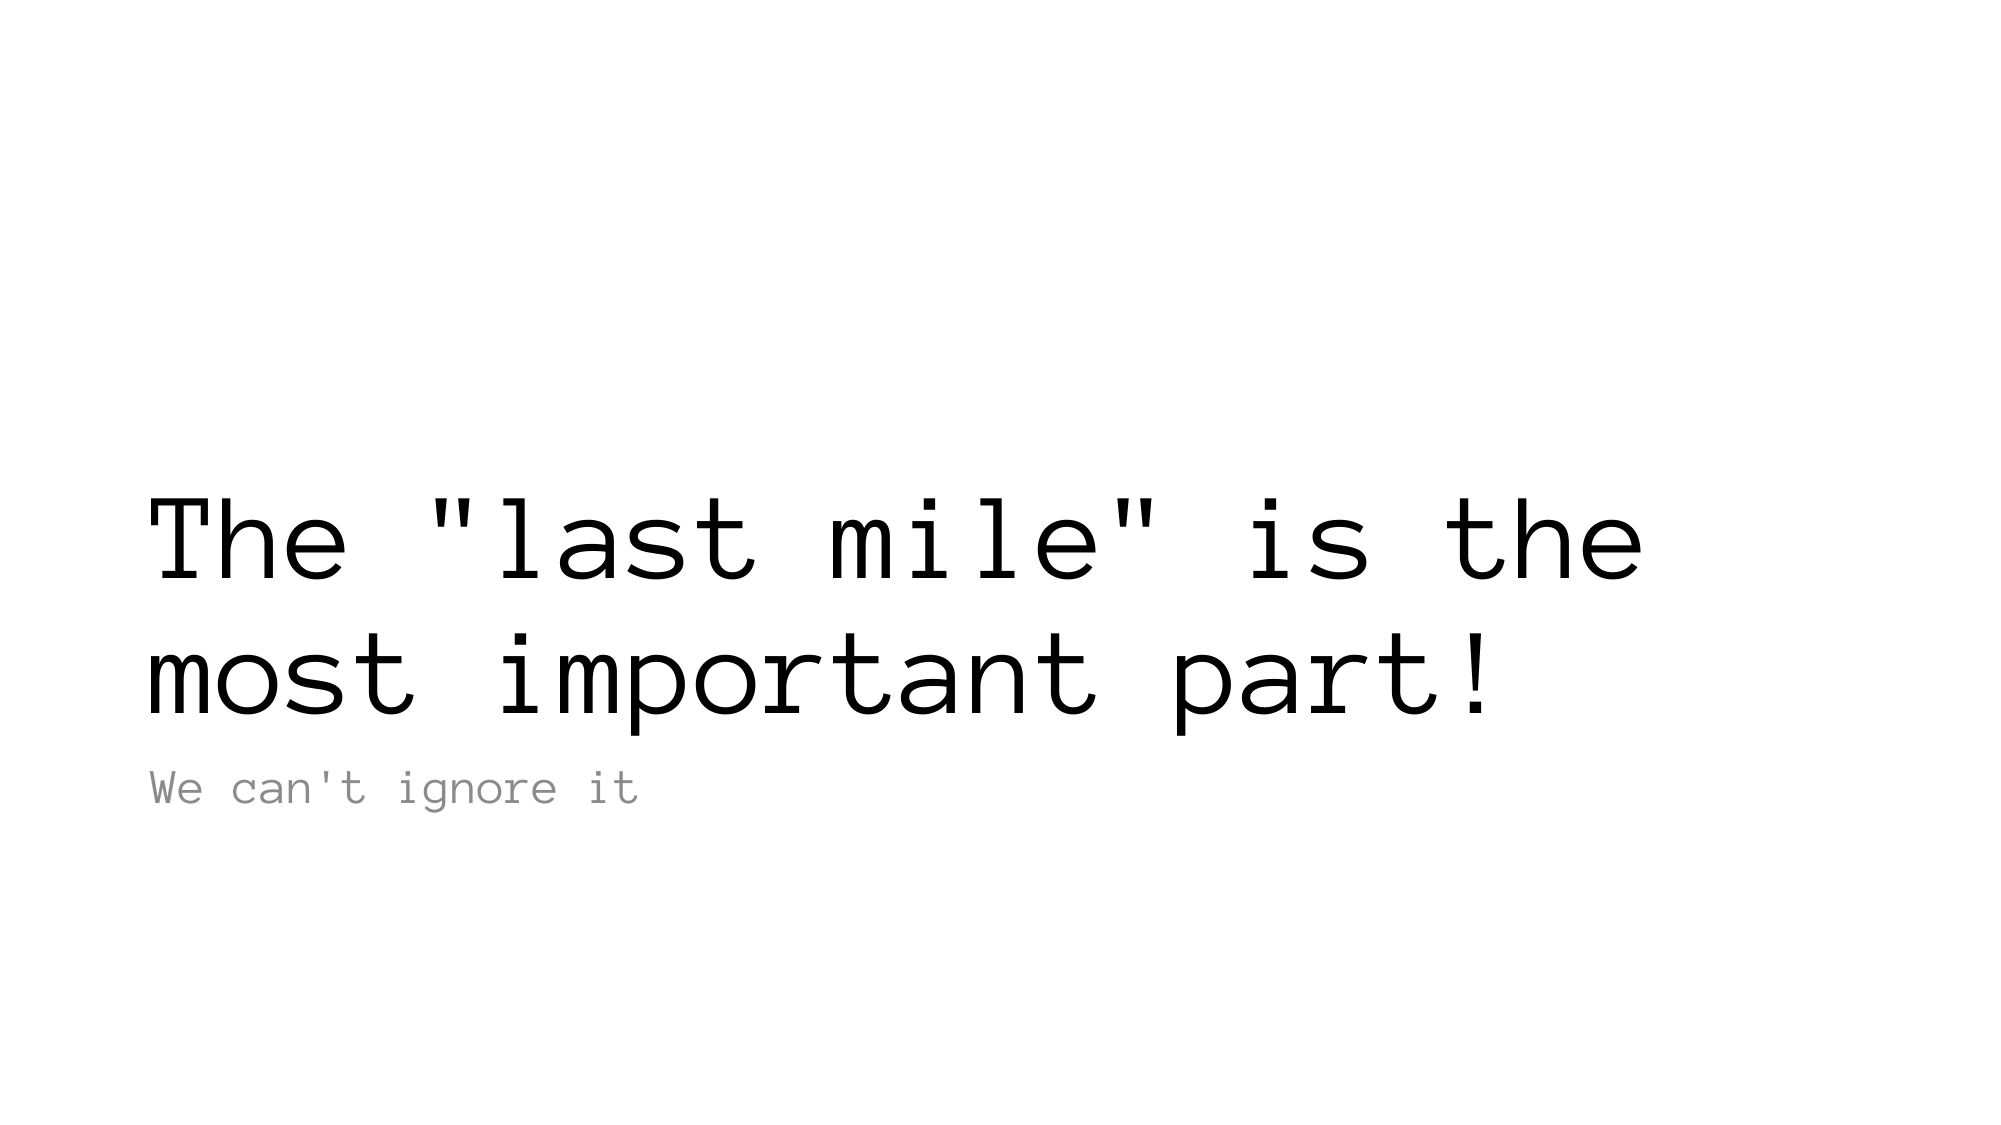

# The "last mile" is the most important part!
We can't ignore it